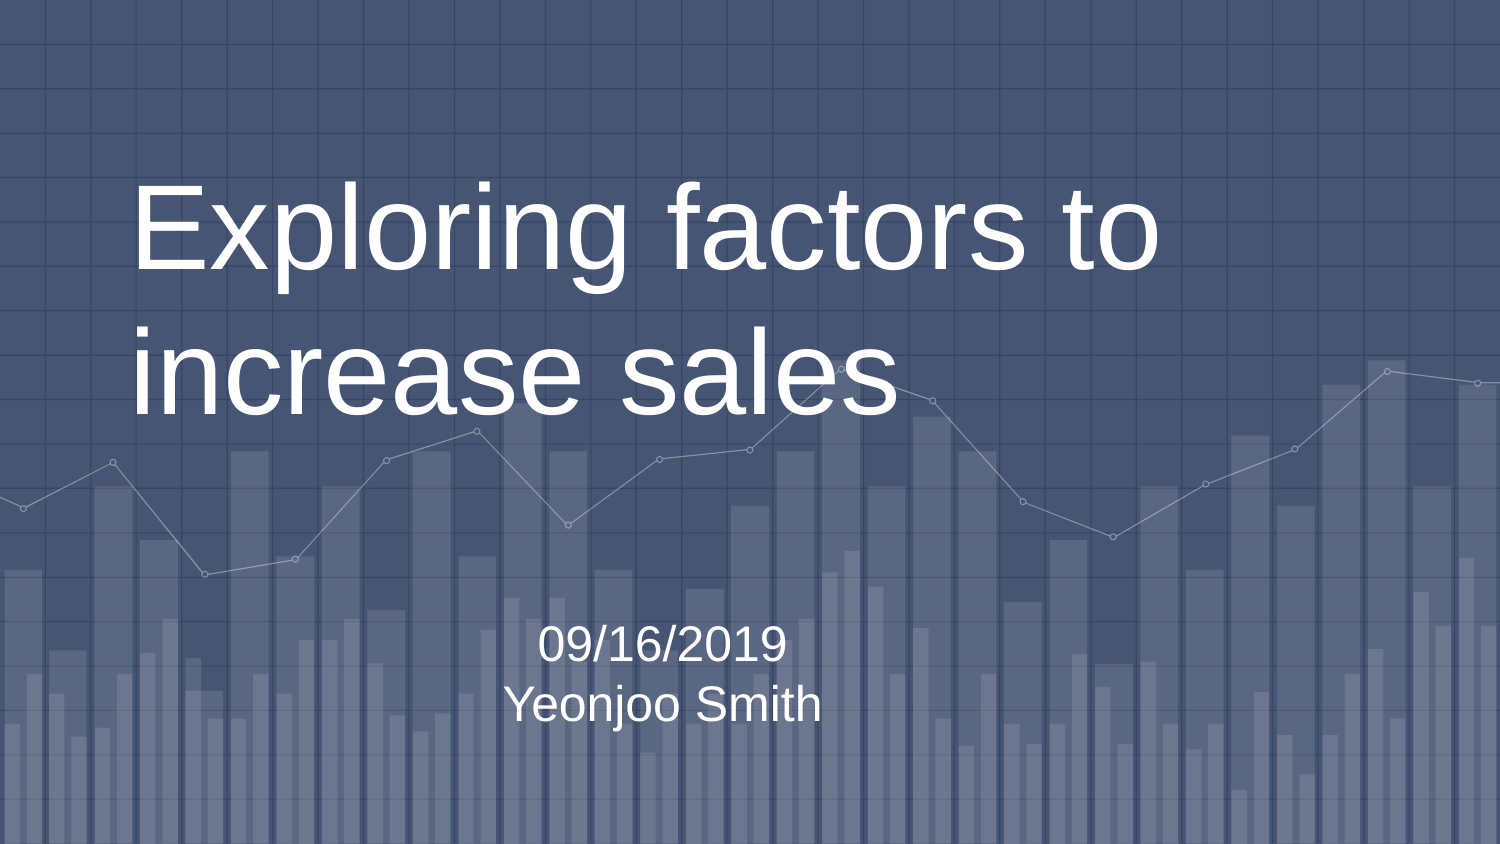

# Exploring factors to increase sales
09/16/2019
Yeonjoo Smith